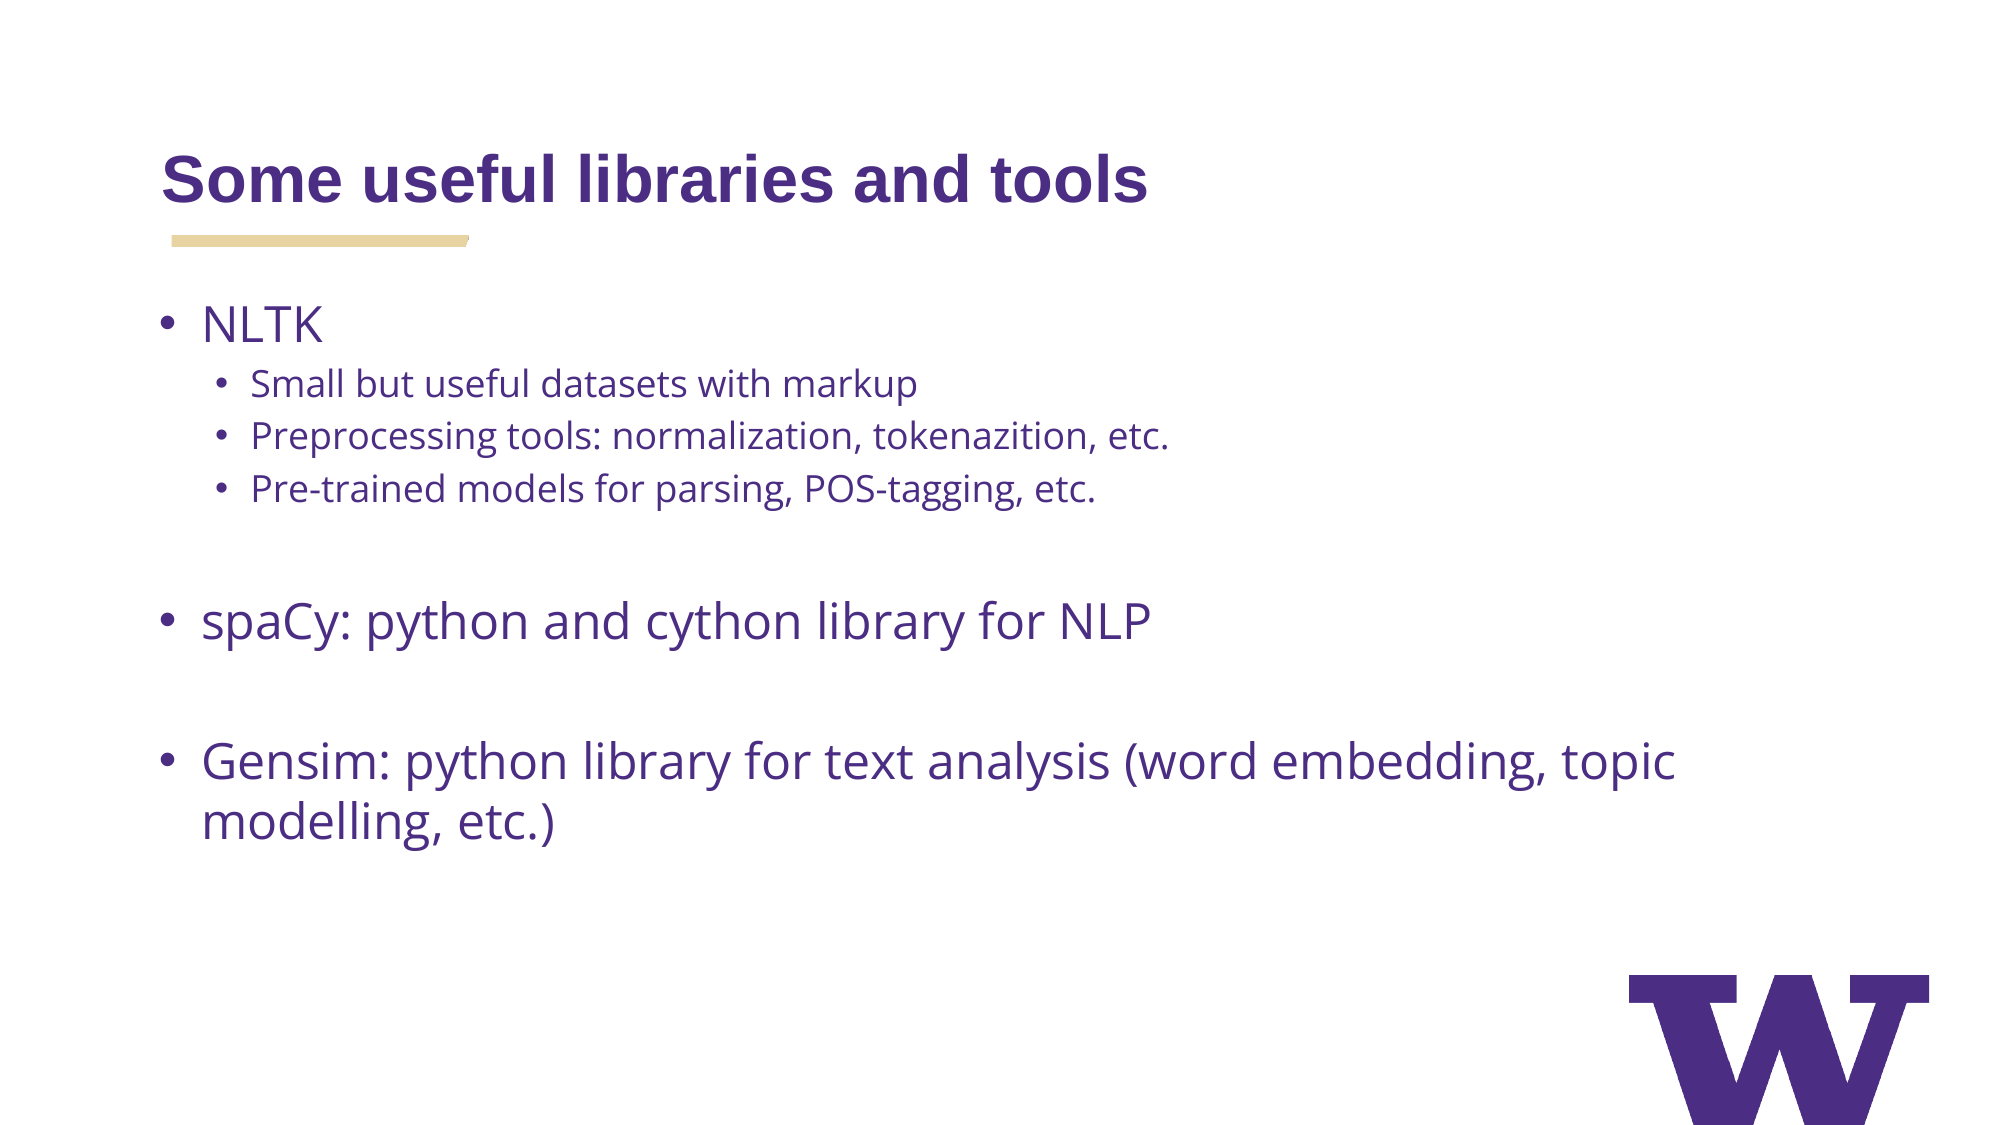

# Some useful libraries and tools
NLTK
Small but useful datasets with markup
Preprocessing tools: normalization, tokenazition, etc.
Pre-trained models for parsing, POS-tagging, etc.

spaCy: python and cython library for NLP

Gensim: python library for text analysis (word embedding, topic modelling, etc.)